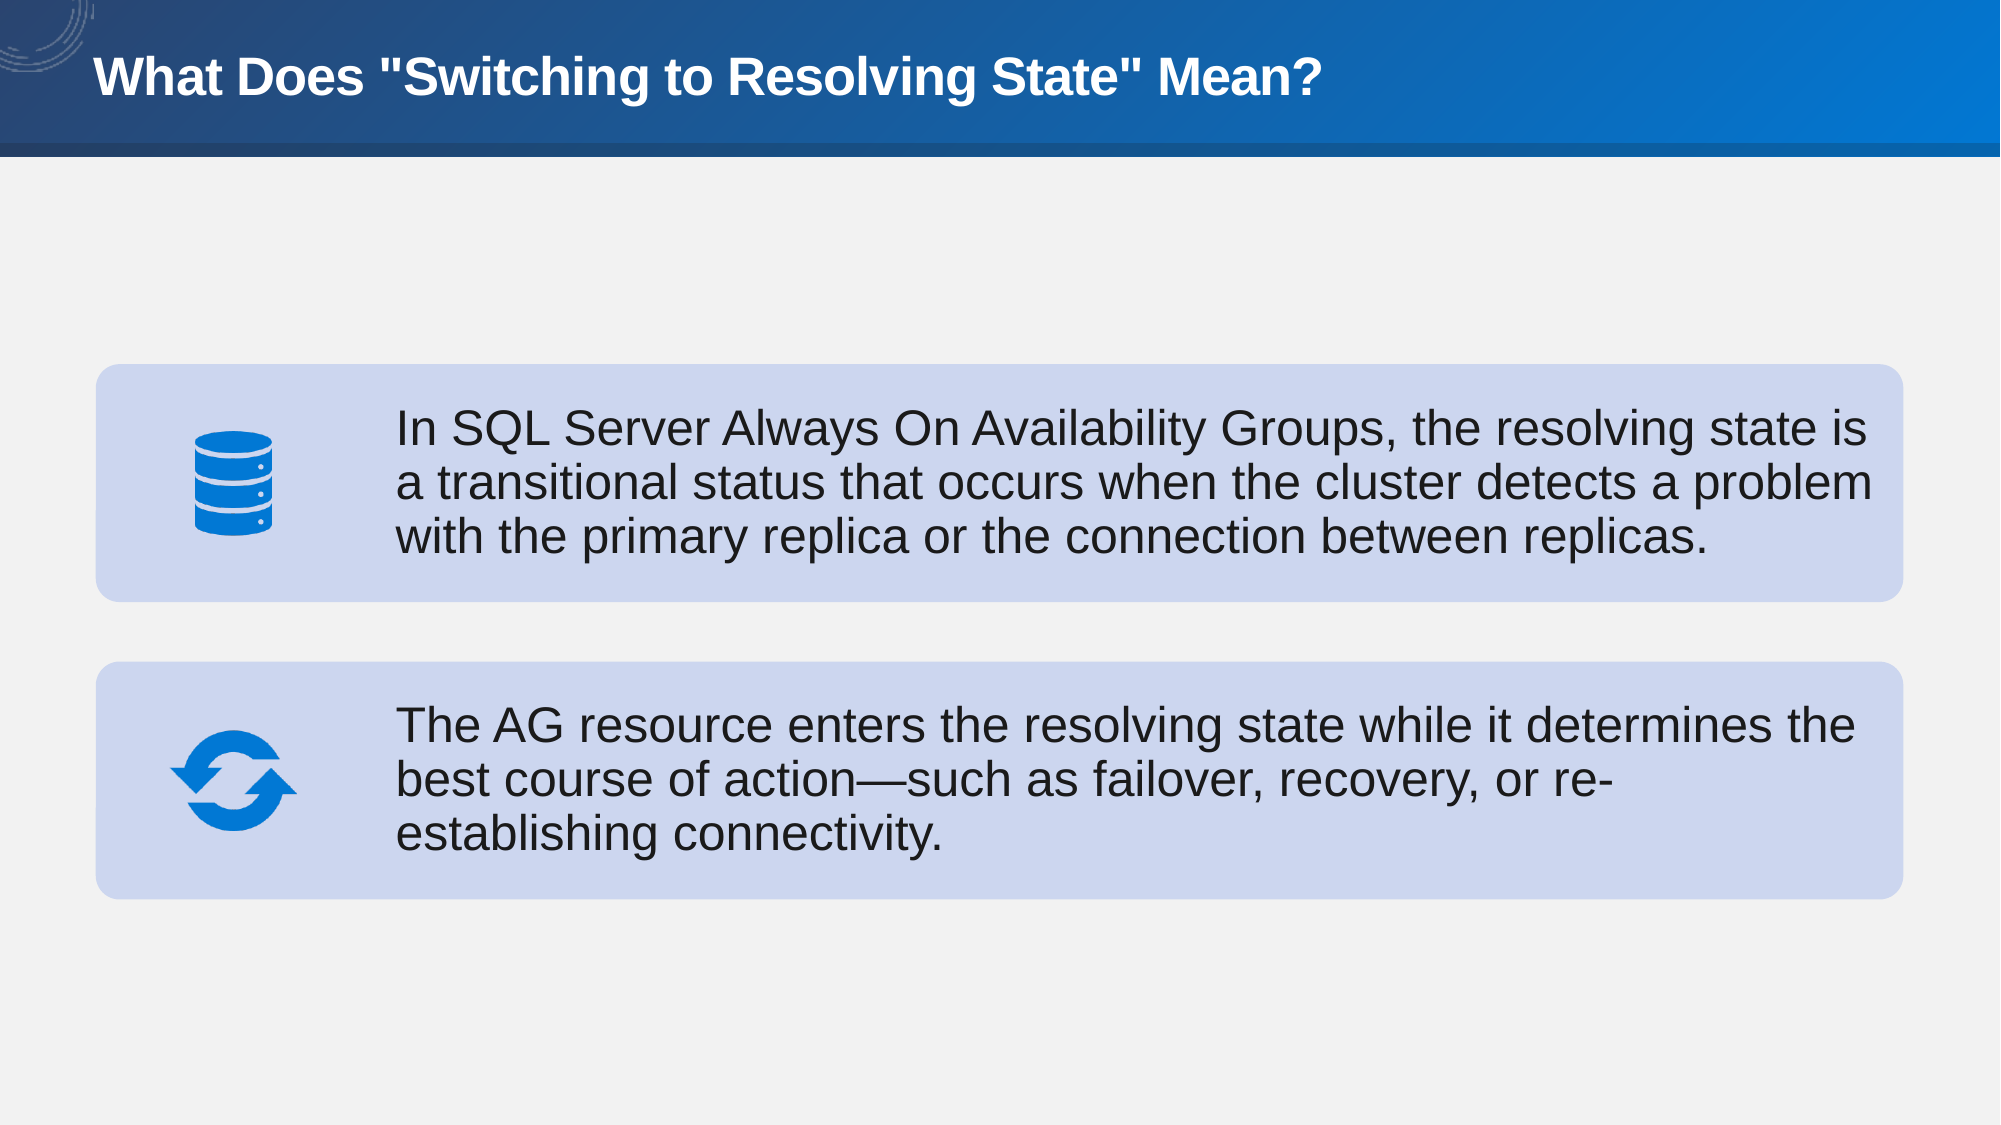

# What Does "Switching to Resolving State" Mean?
In SQL Server Always On Availability Groups, the resolving state is a transitional status that occurs when the cluster detects a problem with the primary replica or the connection between replicas.
The AG resource enters the resolving state while it determines the best course of action—such as failover, recovery, or re-establishing connectivity.